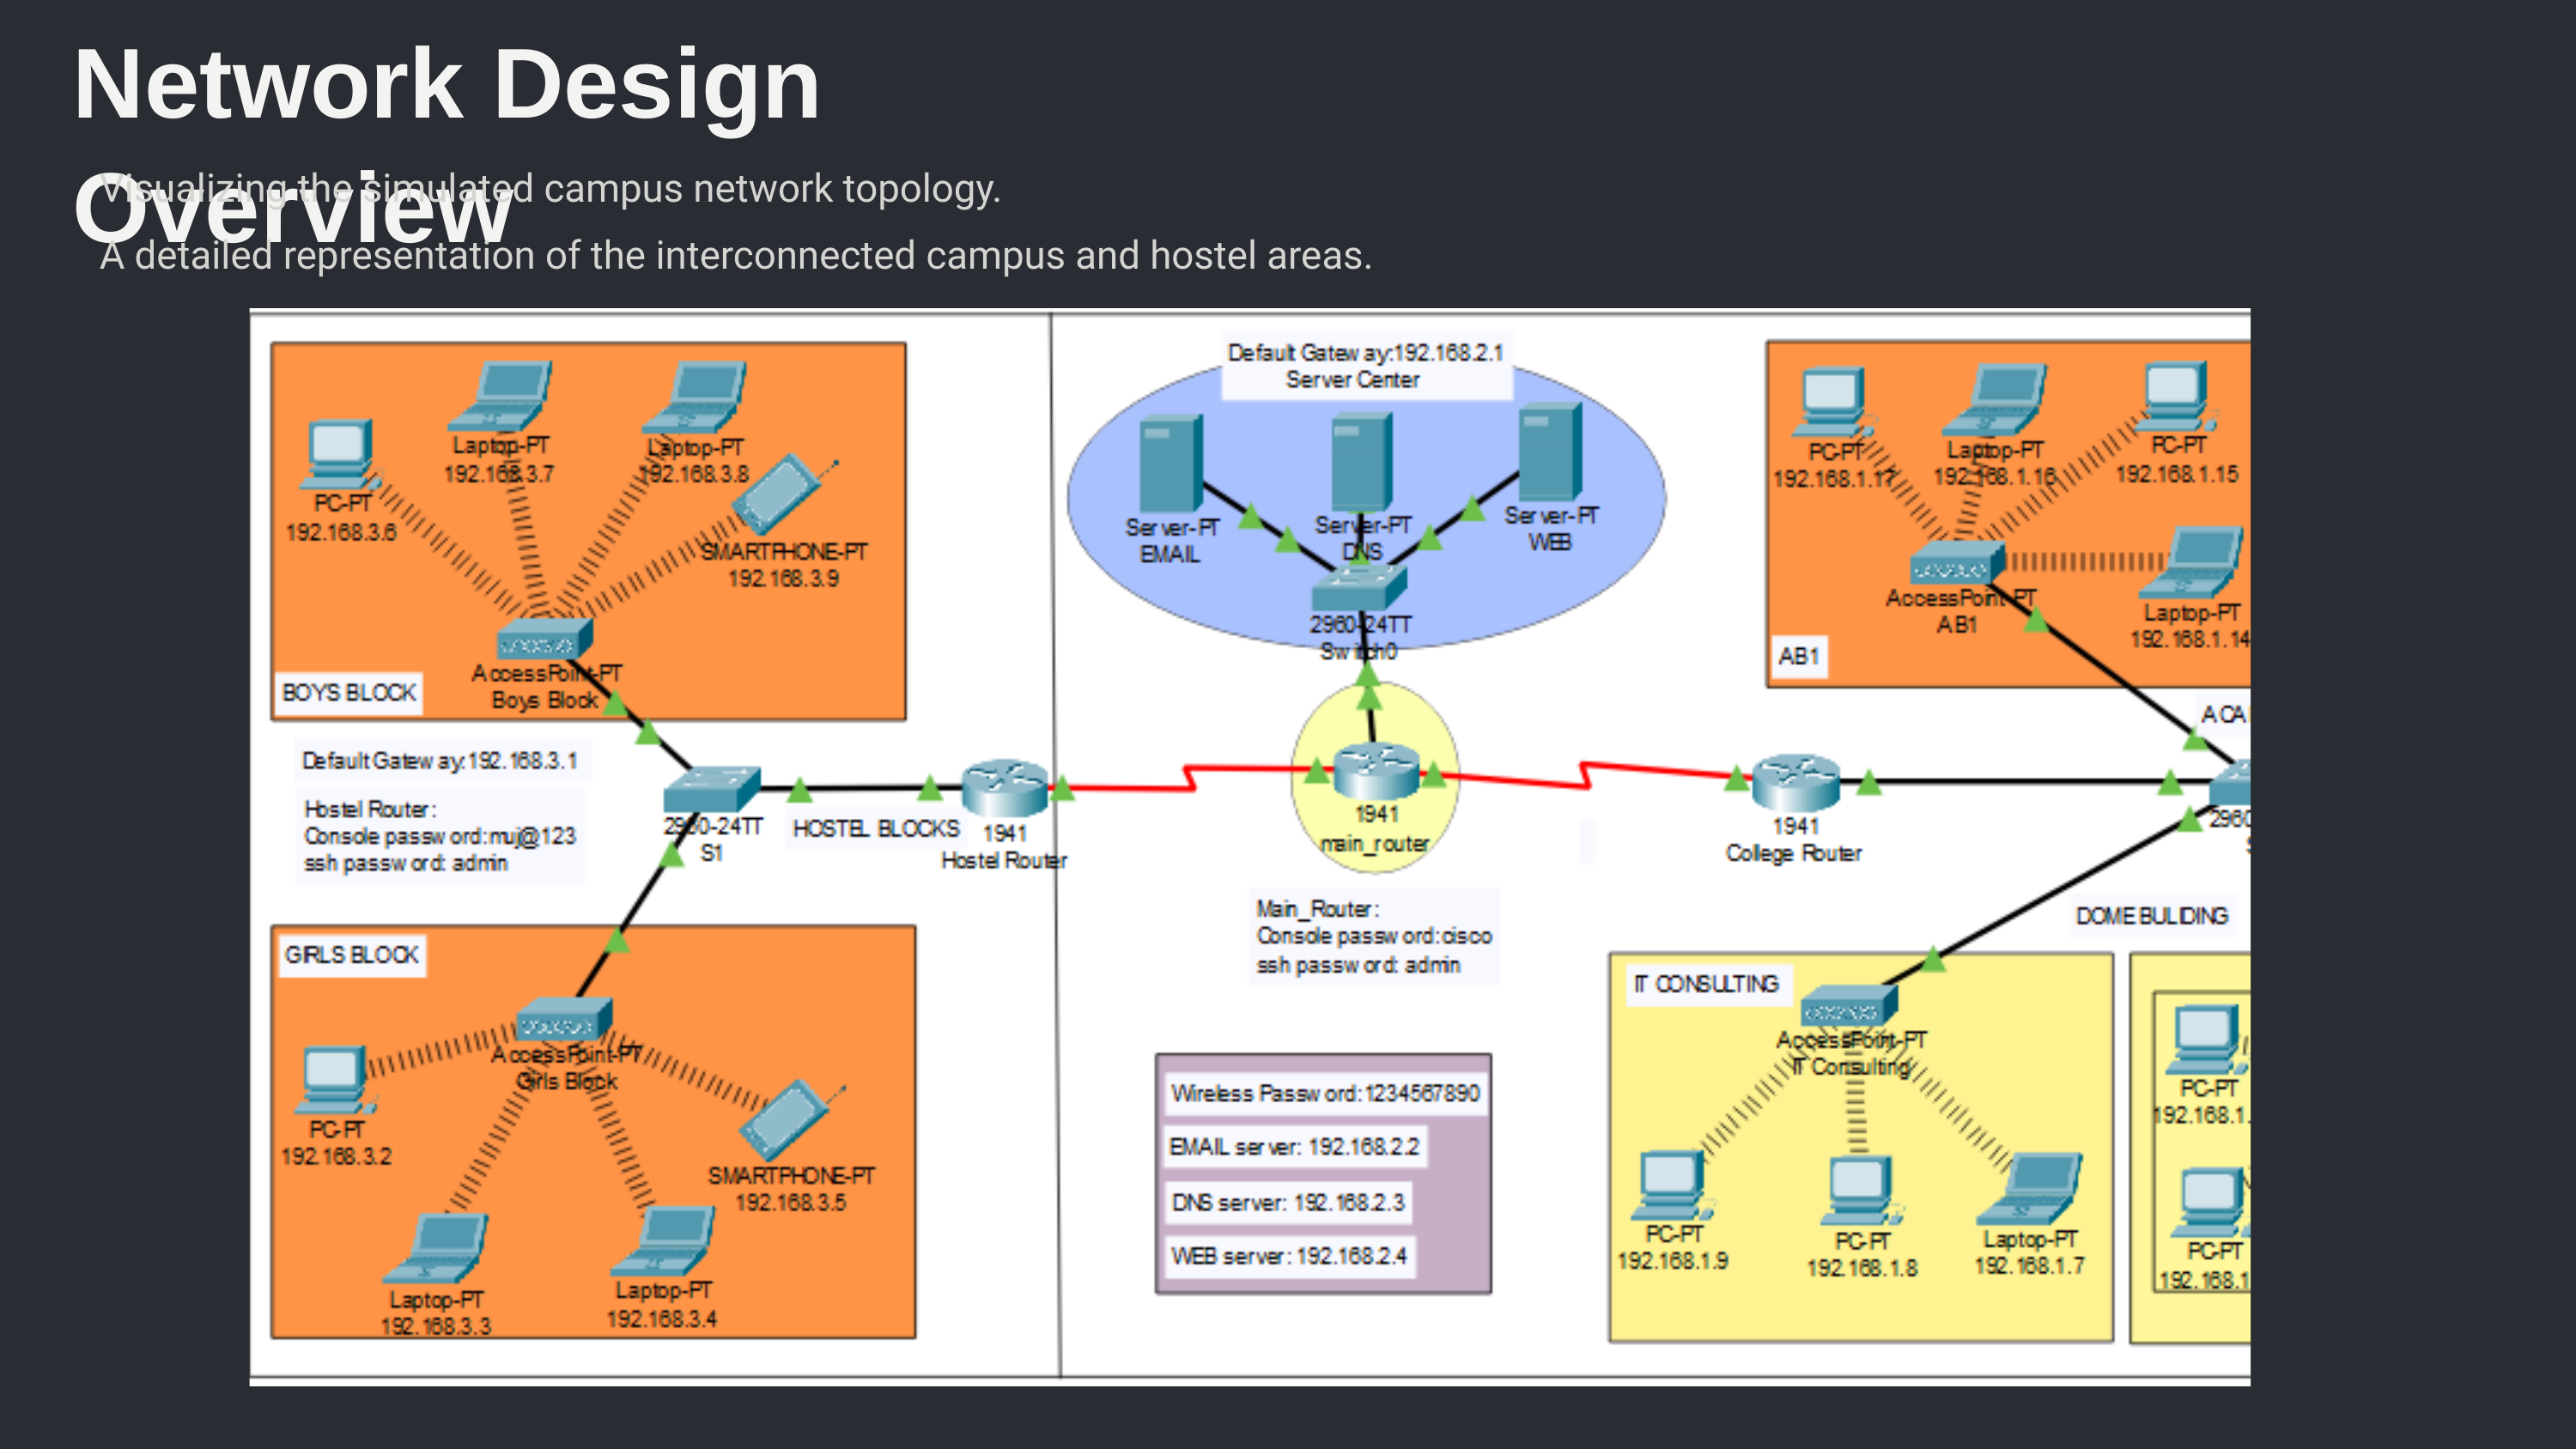

Network Design Overview
Visualizing the simulated campus network topology.
A detailed representation of the interconnected campus and hostel areas.